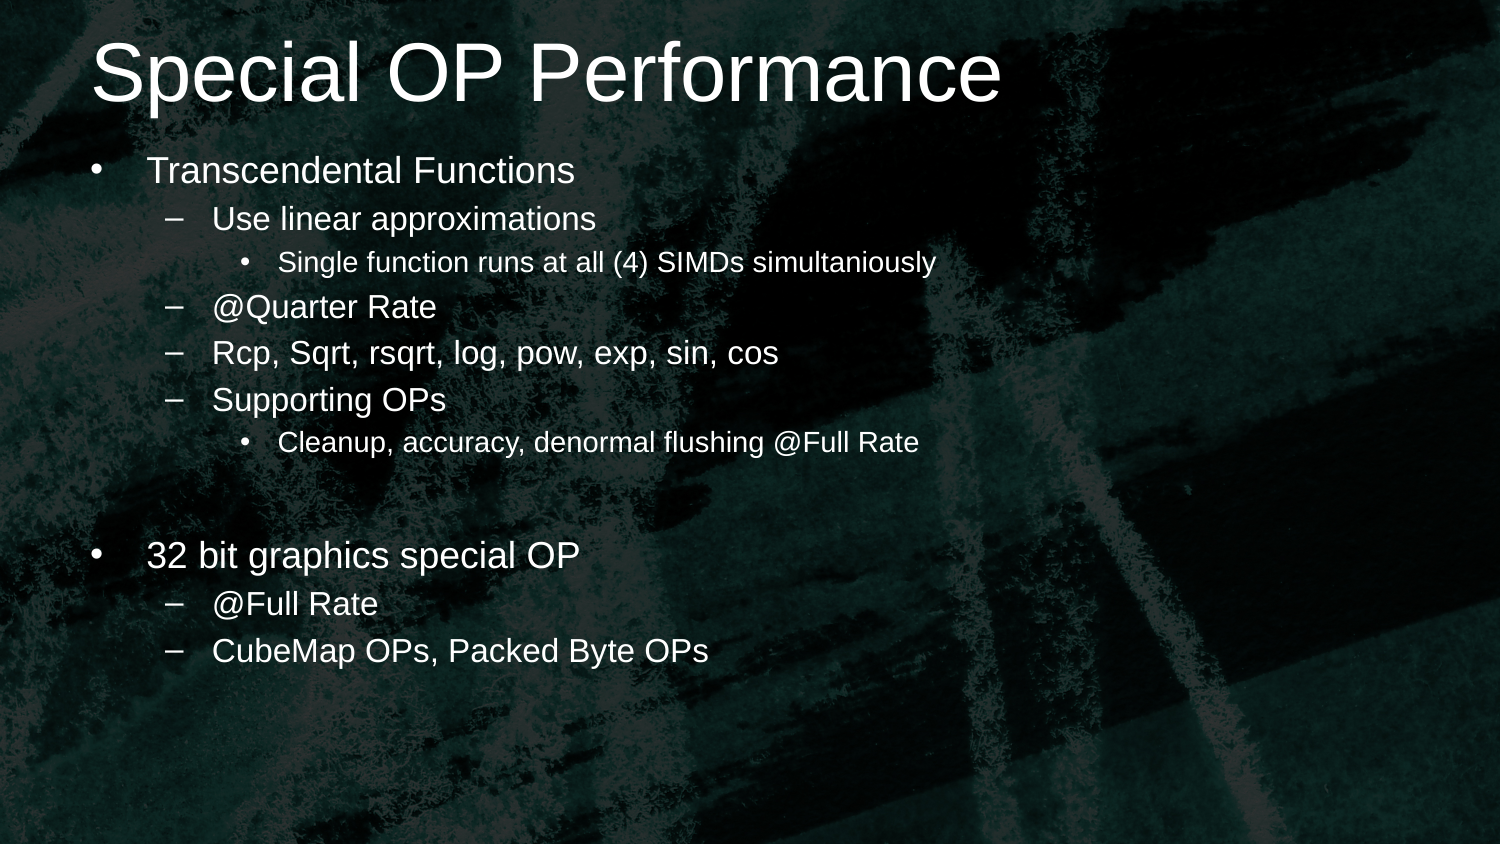

# Special OP Performance
Transcendental Functions
Use linear approximations
Single function runs at all (4) SIMDs simultaniously
@Quarter Rate
Rcp, Sqrt, rsqrt, log, pow, exp, sin, cos
Supporting OPs
Cleanup, accuracy, denormal flushing @Full Rate

32 bit graphics special OP
@Full Rate
CubeMap OPs, Packed Byte OPs